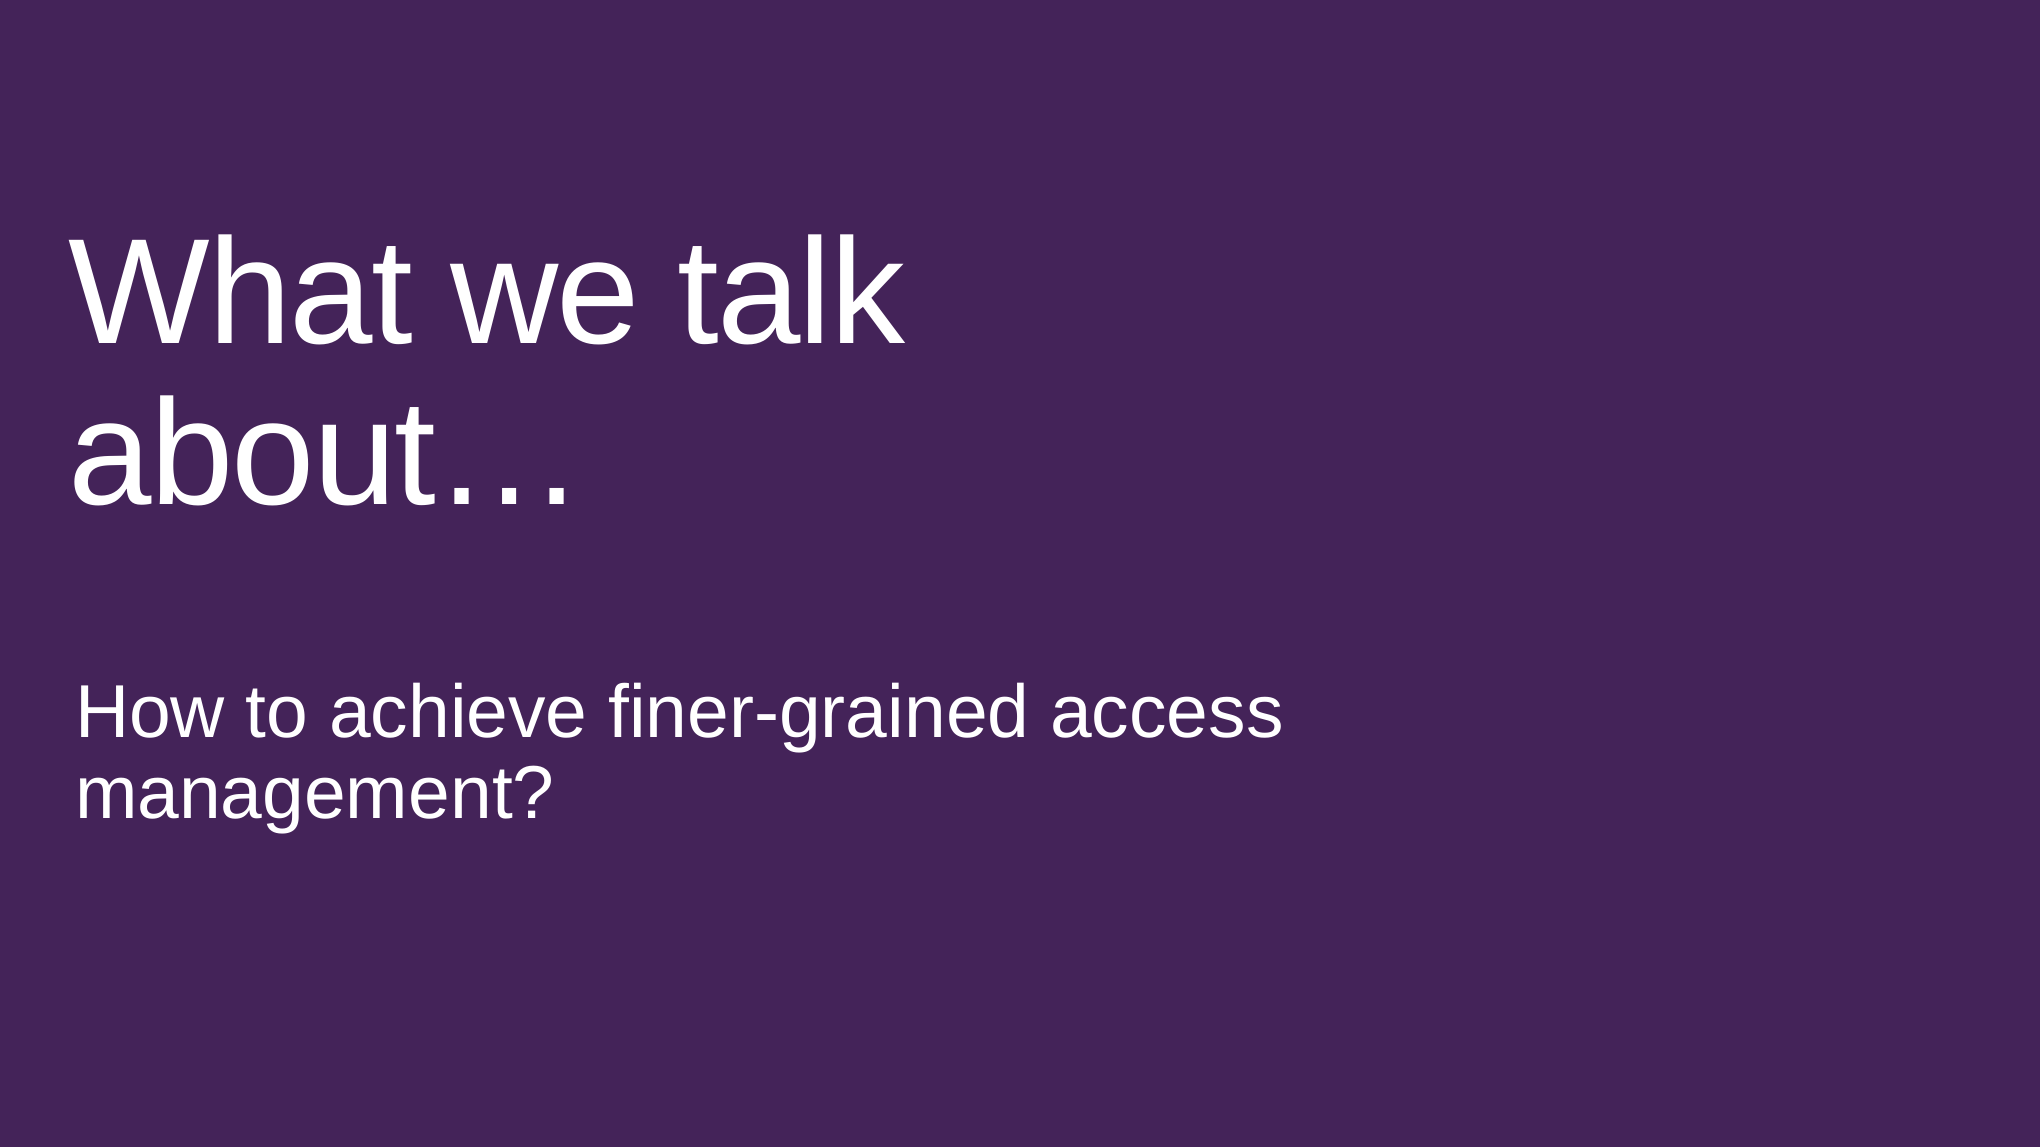

# What we talk about…
How to achieve finer-grained access management?